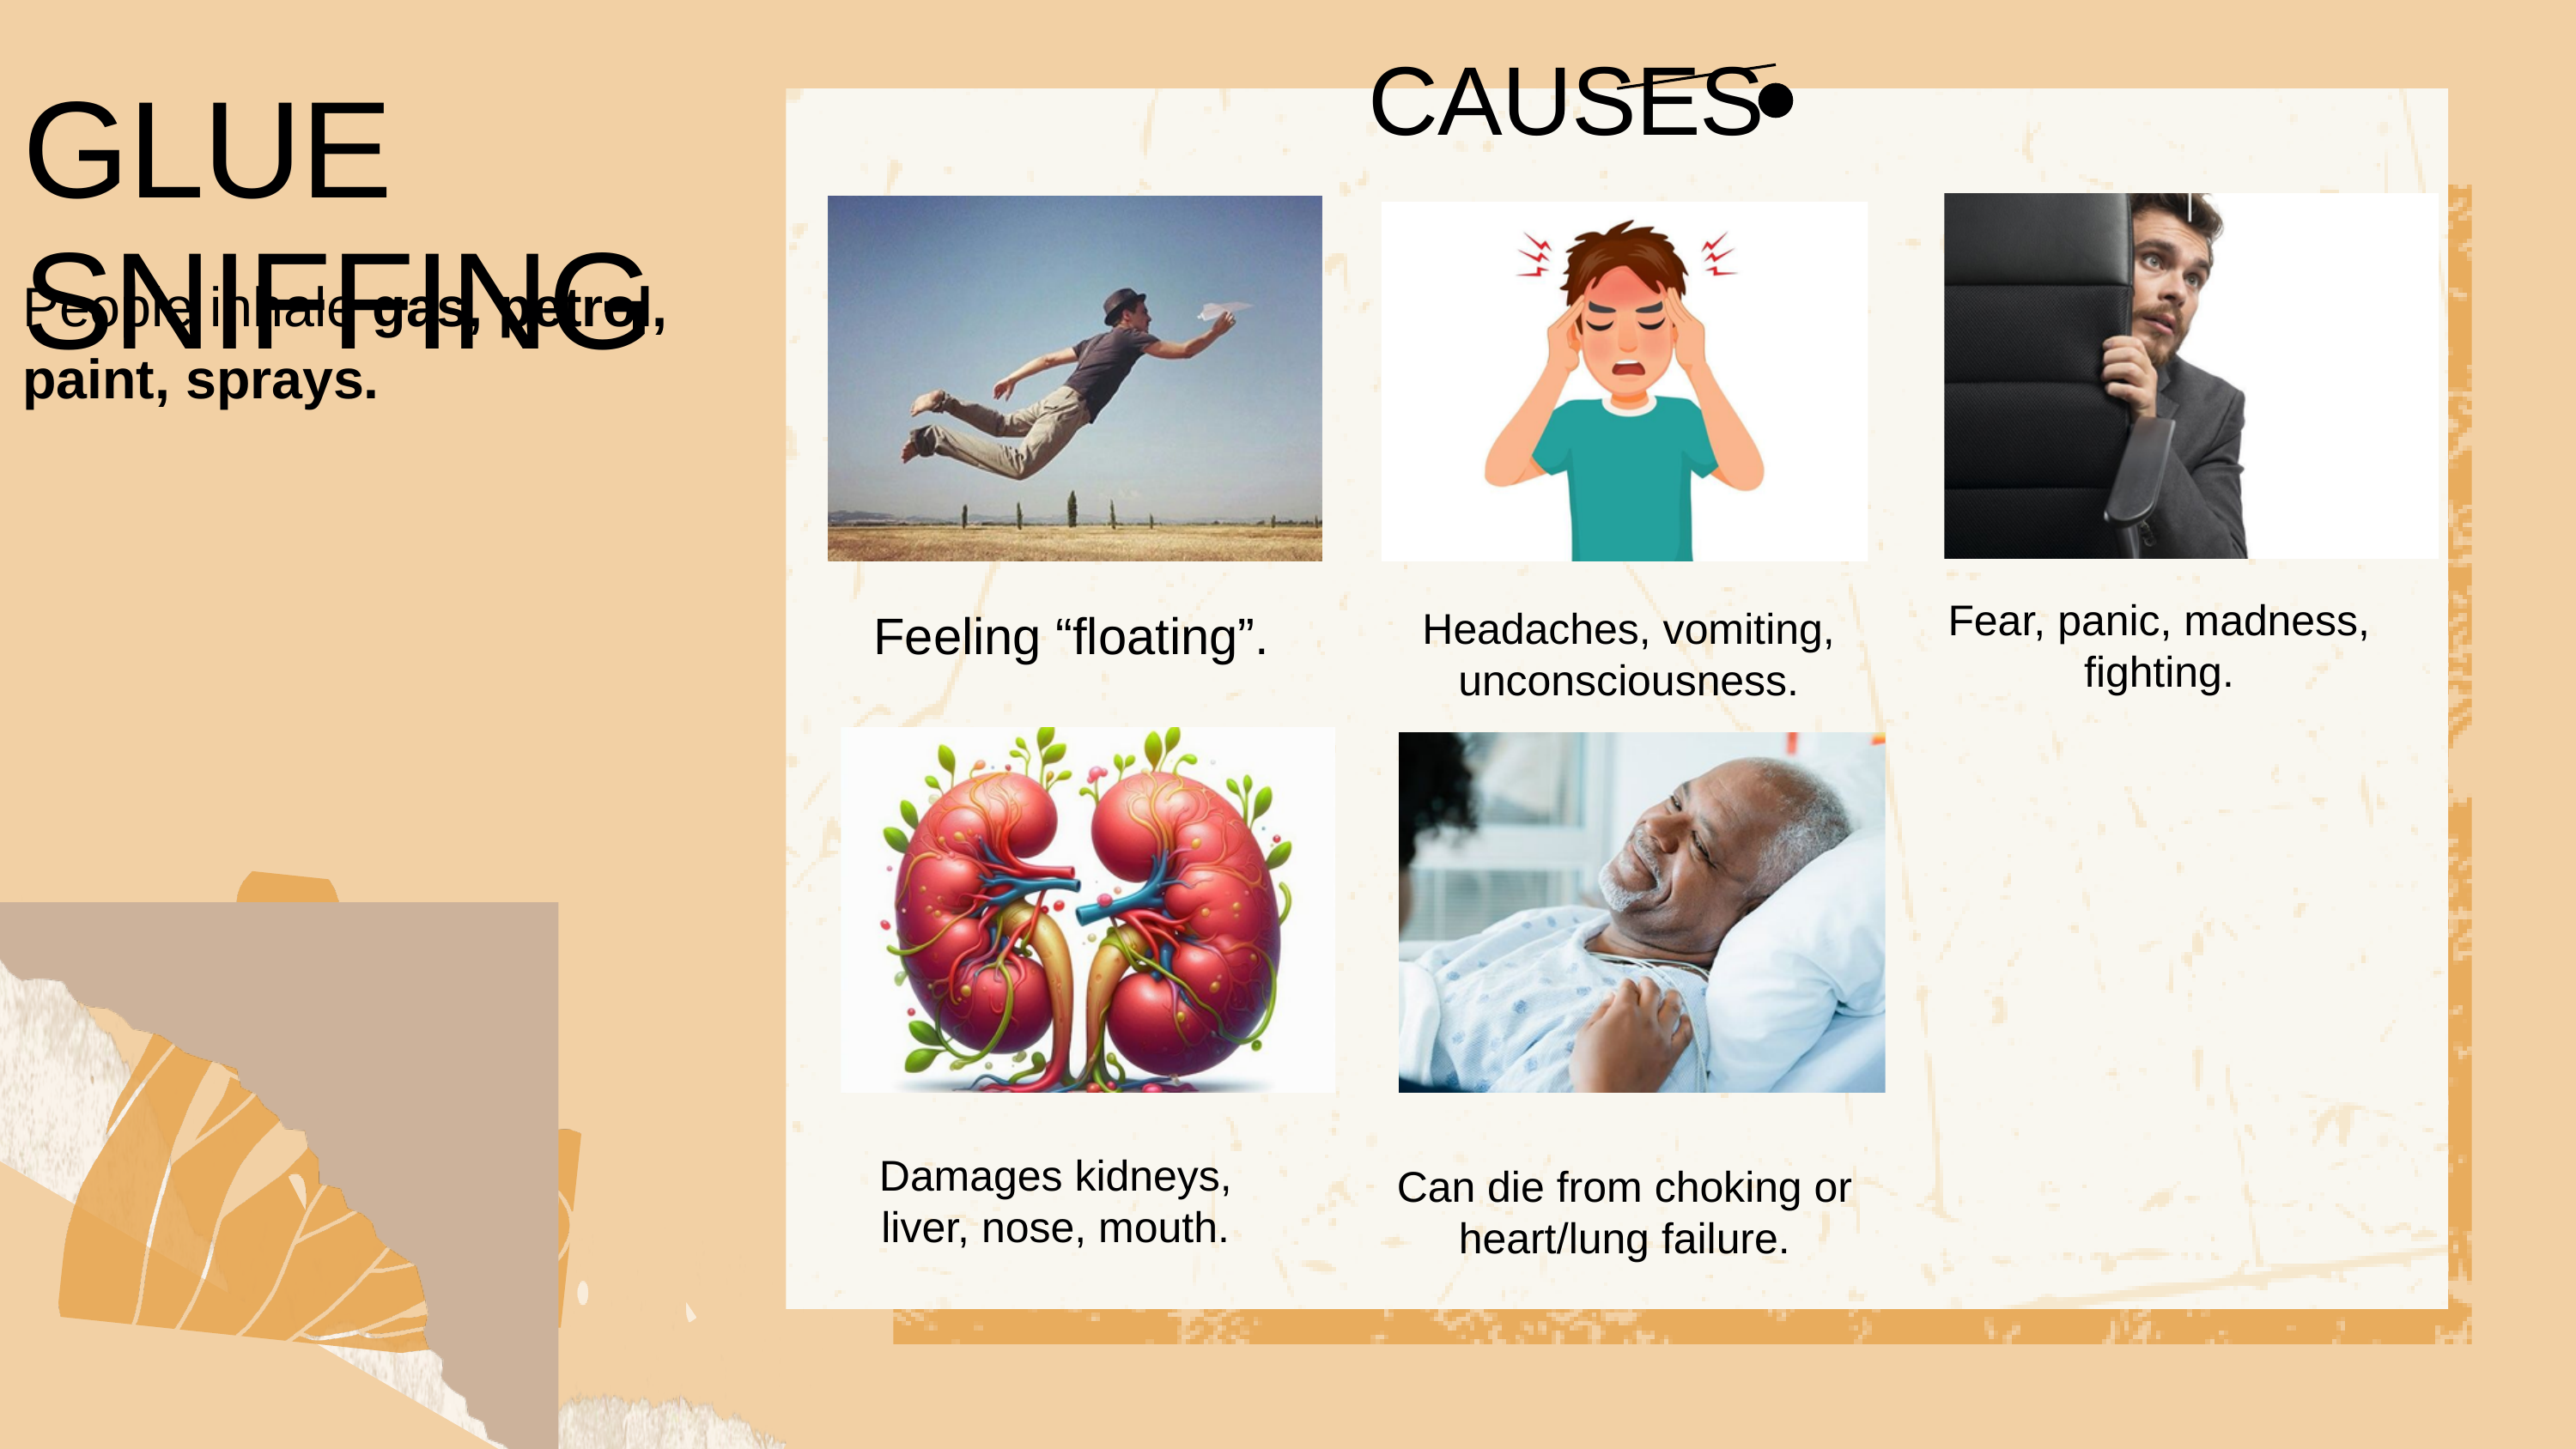

CAUSES

GLUE SNIFFING

People inhale gas, petrol, paint, sprays.
Fear, panic, madness, fighting.
Headaches, vomiting, unconsciousness.
Feeling “floating”.

Damages kidneys, liver, nose, mouth.
Can die from choking or heart/lung failure.